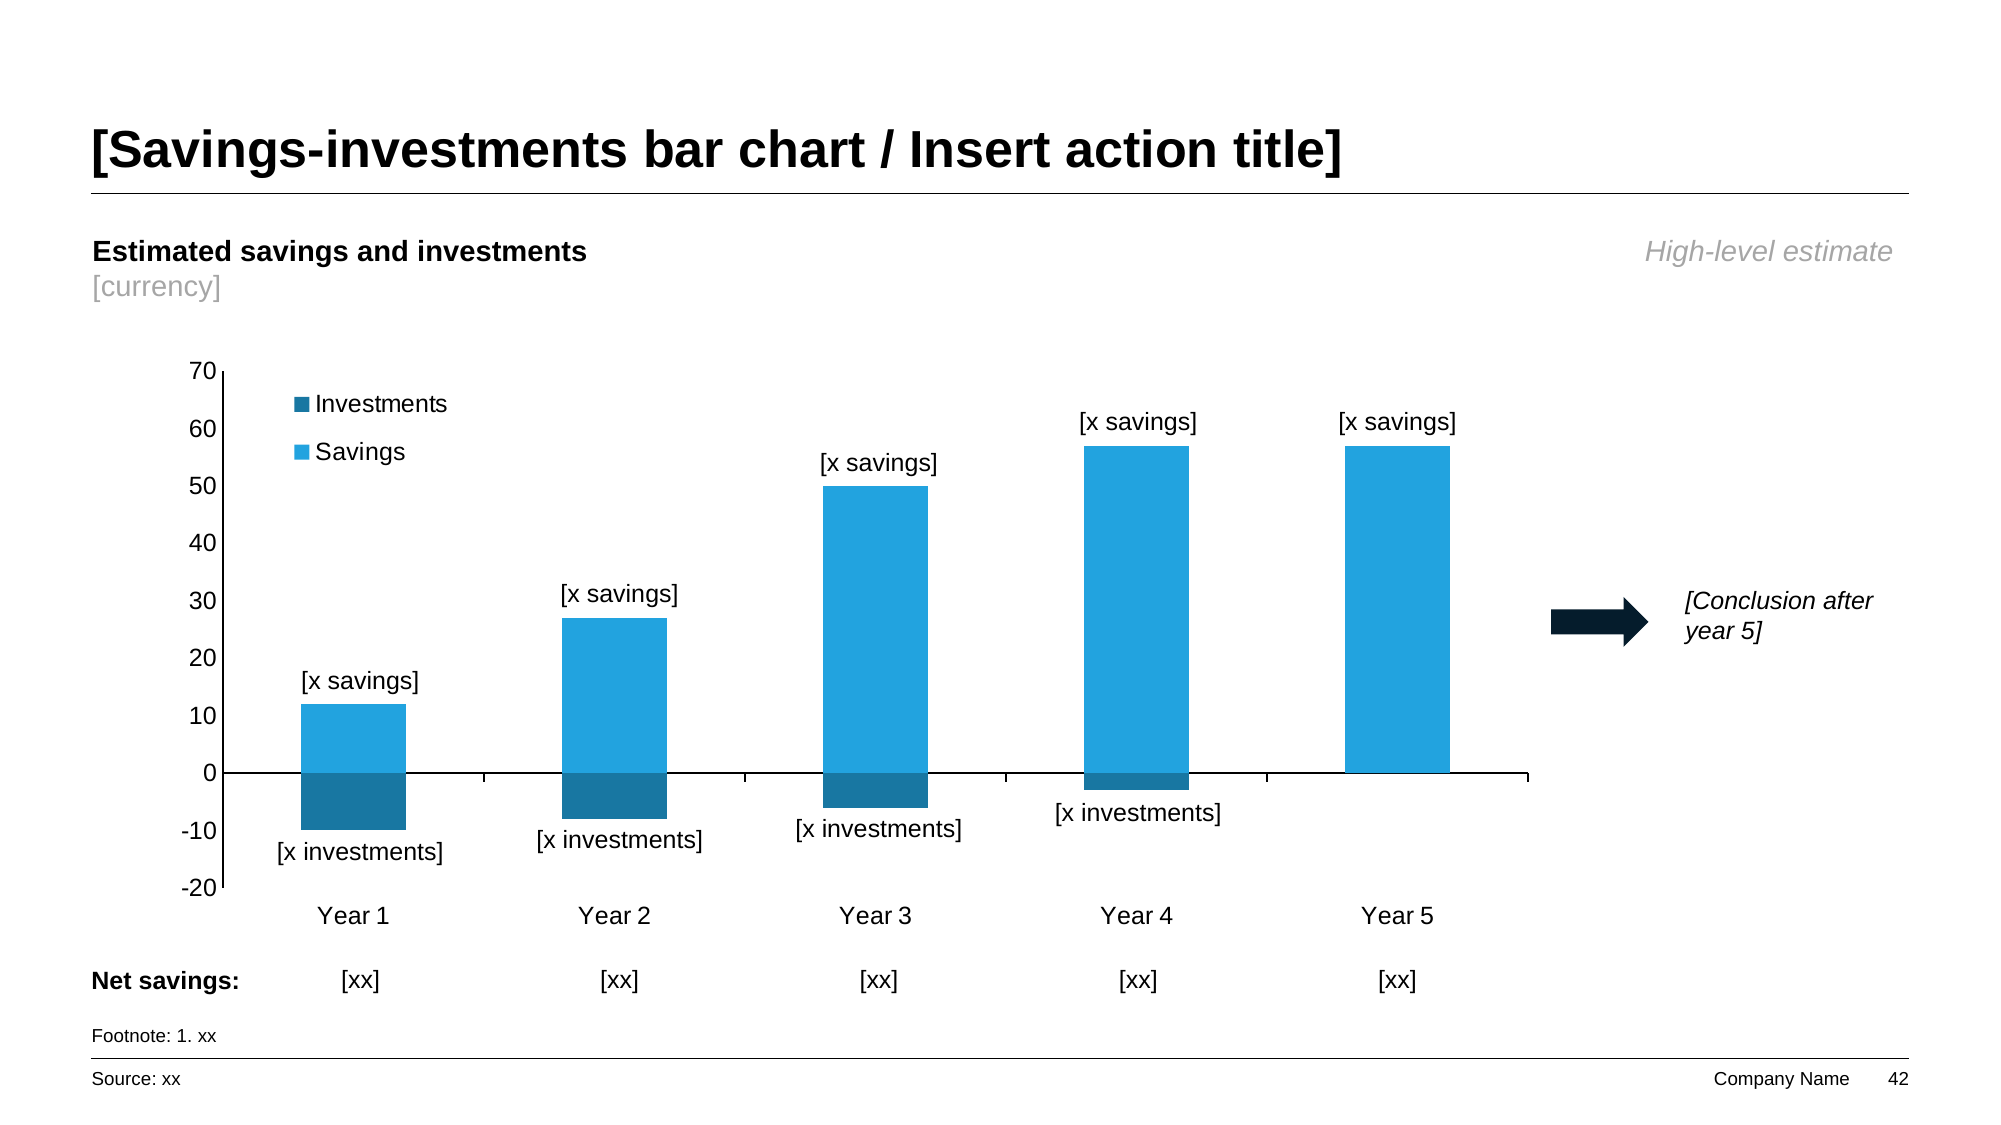

# [Savings-investments bar chart / Insert action title]
Estimated savings and investments
[currency]
High-level estimate

### Chart

| Category | Investments | Savings |
|---|---|---|
| Year 1 | -10.0 | 12.0 |
| Year 2 | -8.0 | 27.0 |
| Year 3 | -6.0 | 50.0 |
| Year 4 | -3.0 | 57.0 |
| Year 5 | 0.0 | 57.0 |
[x savings]
[x savings]
[x savings]
[x savings]
[Conclusion after year 5]

[x savings]
[x investments]
[x investments]
[x investments]
[x investments]
[xx]
[xx]
[xx]
[xx]
[xx]
Net savings:
Footnote: 1. xx
Source: xx